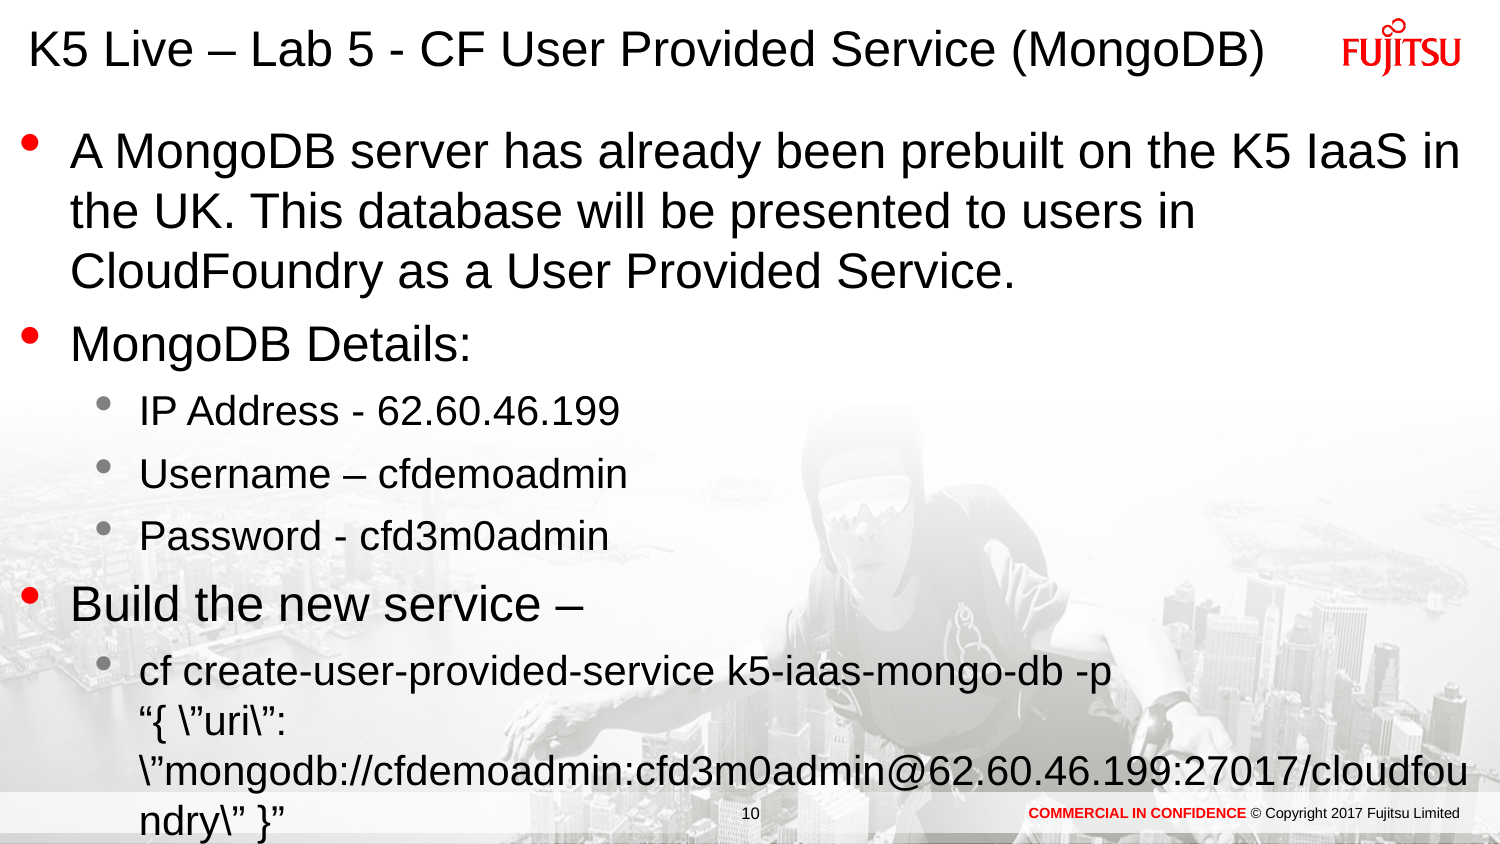

# K5 Live – Lab 5 - CF User Provided Service (MongoDB)
A MongoDB server has already been prebuilt on the K5 IaaS in the UK. This database will be presented to users in CloudFoundry as a User Provided Service.
MongoDB Details:
IP Address - 62.60.46.199
Username – cfdemoadmin
Password - cfd3m0admin
Build the new service –
cf create-user-provided-service k5-iaas-mongo-db -p “{ \”uri\”: \”mongodb://cfdemoadmin:cfd3m0admin@62.60.46.199:27017/cloudfoundry\” }”